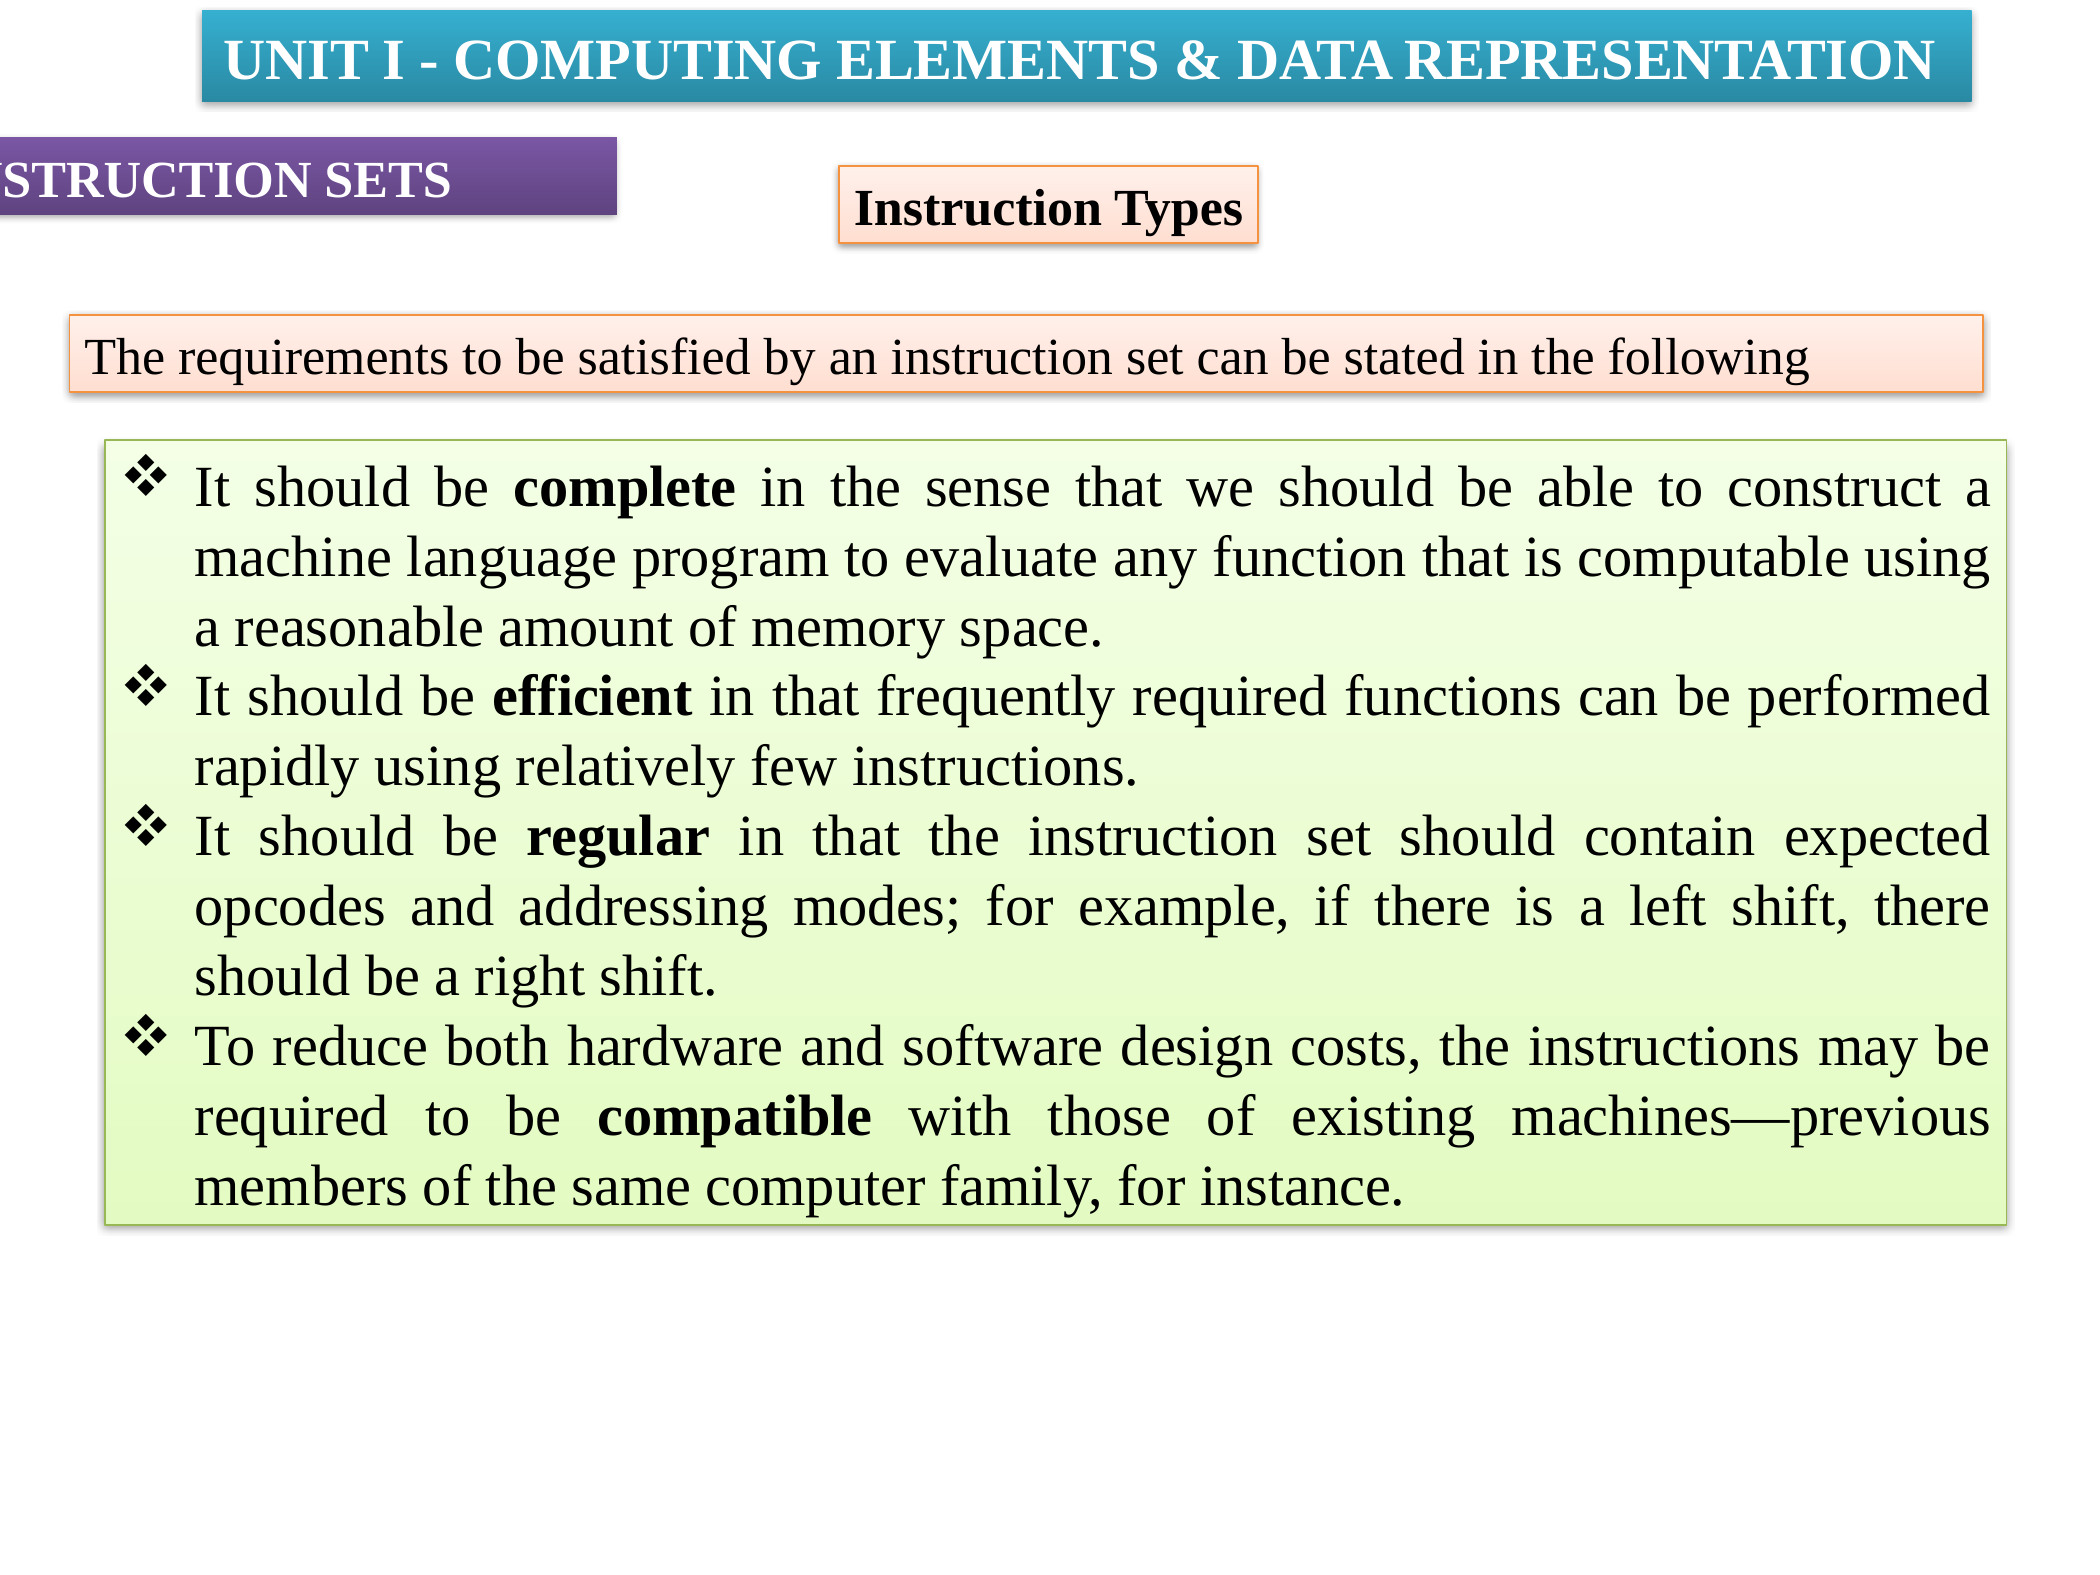

UNIT I - COMPUTING ELEMENTS & DATA REPRESENTATION
INSTRUCTION SETS
Instruction Types
The requirements to be satisfied by an instruction set can be stated in the following
It should be complete in the sense that we should be able to construct a machine language program to evaluate any function that is computable using a reasonable amount of memory space.
It should be efficient in that frequently required functions can be performed rapidly using relatively few instructions.
It should be regular in that the instruction set should contain expected opcodes and addressing modes; for example, if there is a left shift, there should be a right shift.
To reduce both hardware and software design costs, the instructions may be required to be compatible with those of existing machines—previous members of the same computer family, for instance.